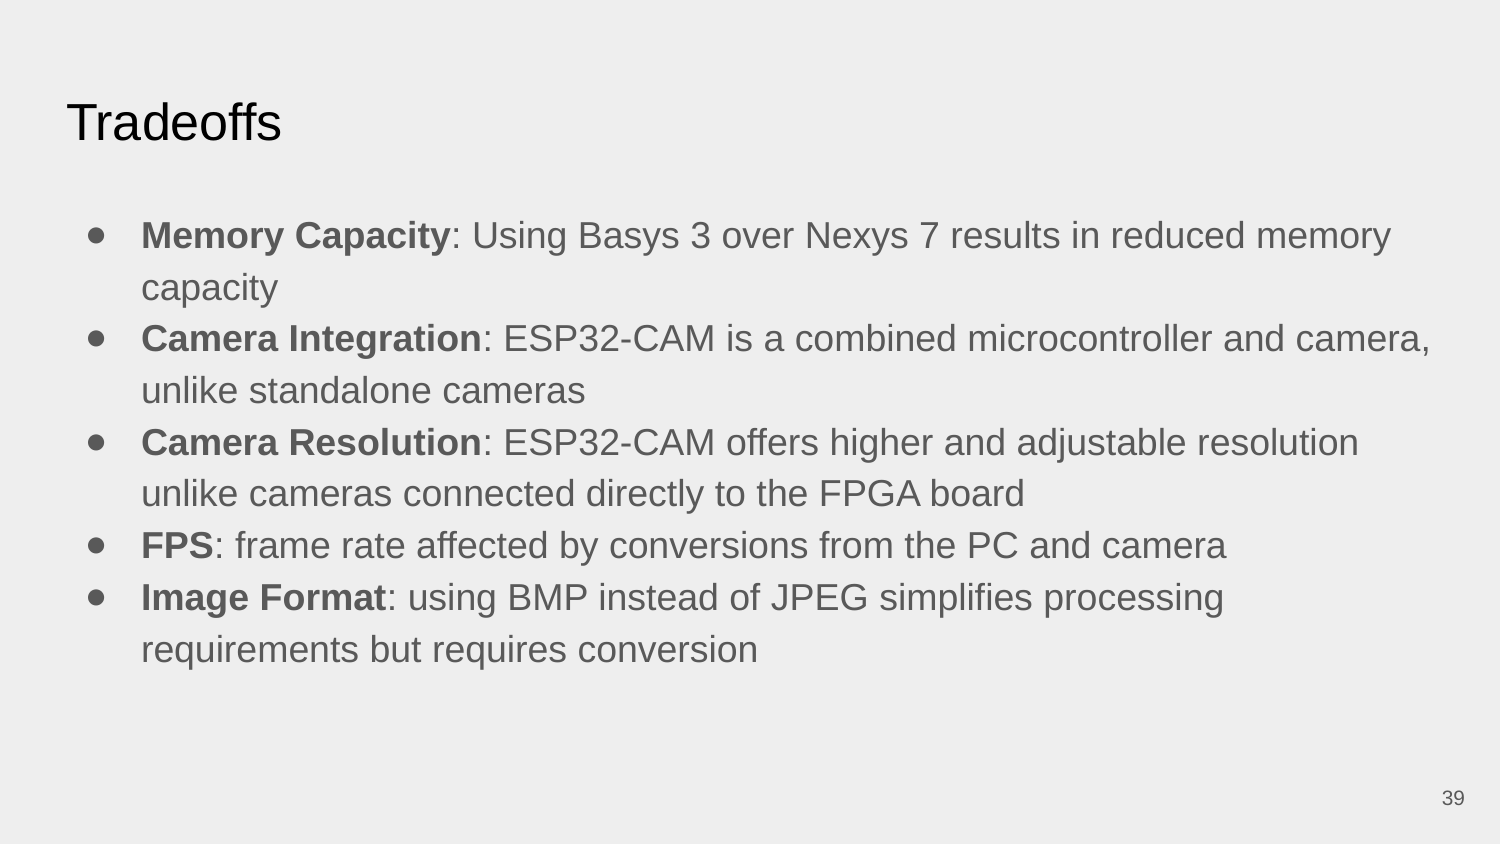

# Tradeoffs
Memory Capacity: Using Basys 3 over Nexys 7 results in reduced memory capacity
Camera Integration: ESP32-CAM is a combined microcontroller and camera, unlike standalone cameras
Camera Resolution: ESP32-CAM offers higher and adjustable resolution unlike cameras connected directly to the FPGA board
FPS: frame rate affected by conversions from the PC and camera
Image Format: using BMP instead of JPEG simplifies processing requirements but requires conversion
39